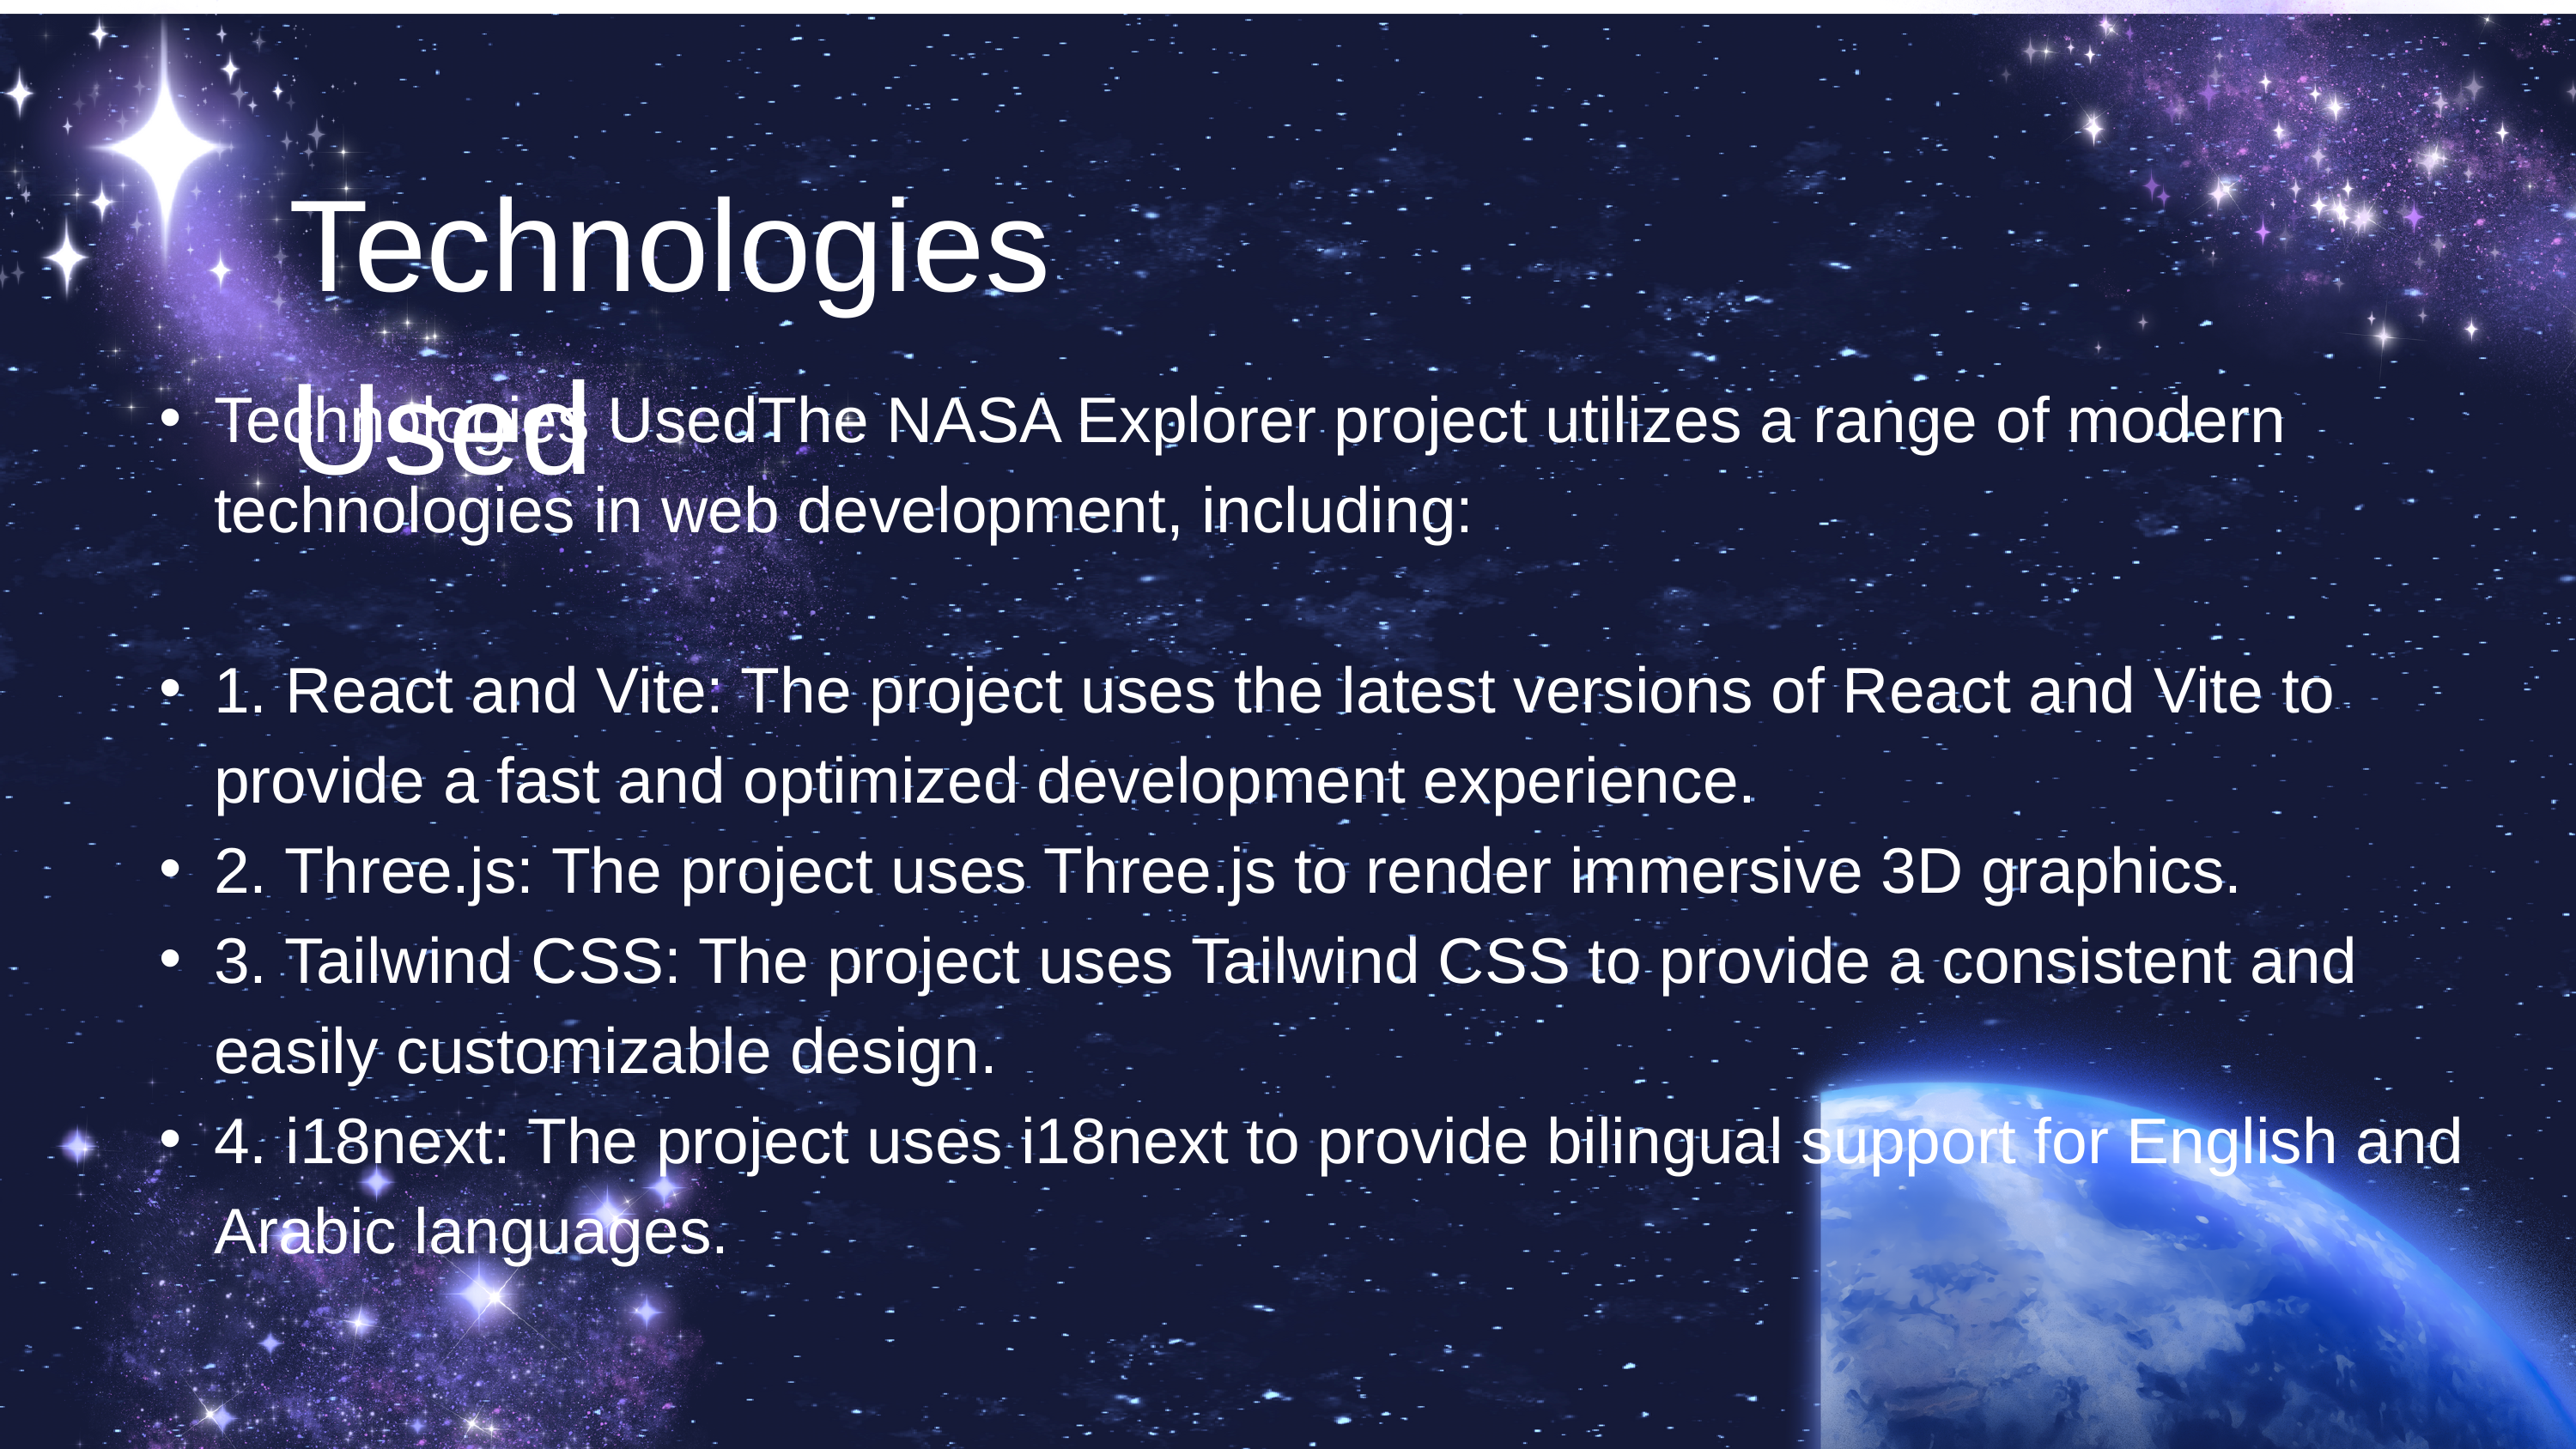

Technologies Used
Technologies UsedThe NASA Explorer project utilizes a range of modern technologies in web development, including:

1. React and Vite: The project uses the latest versions of React and Vite to provide a fast and optimized development experience.
2. Three.js: The project uses Three.js to render immersive 3D graphics.
3. Tailwind CSS: The project uses Tailwind CSS to provide a consistent and easily customizable design.
4. i18next: The project uses i18next to provide bilingual support for English and Arabic languages.